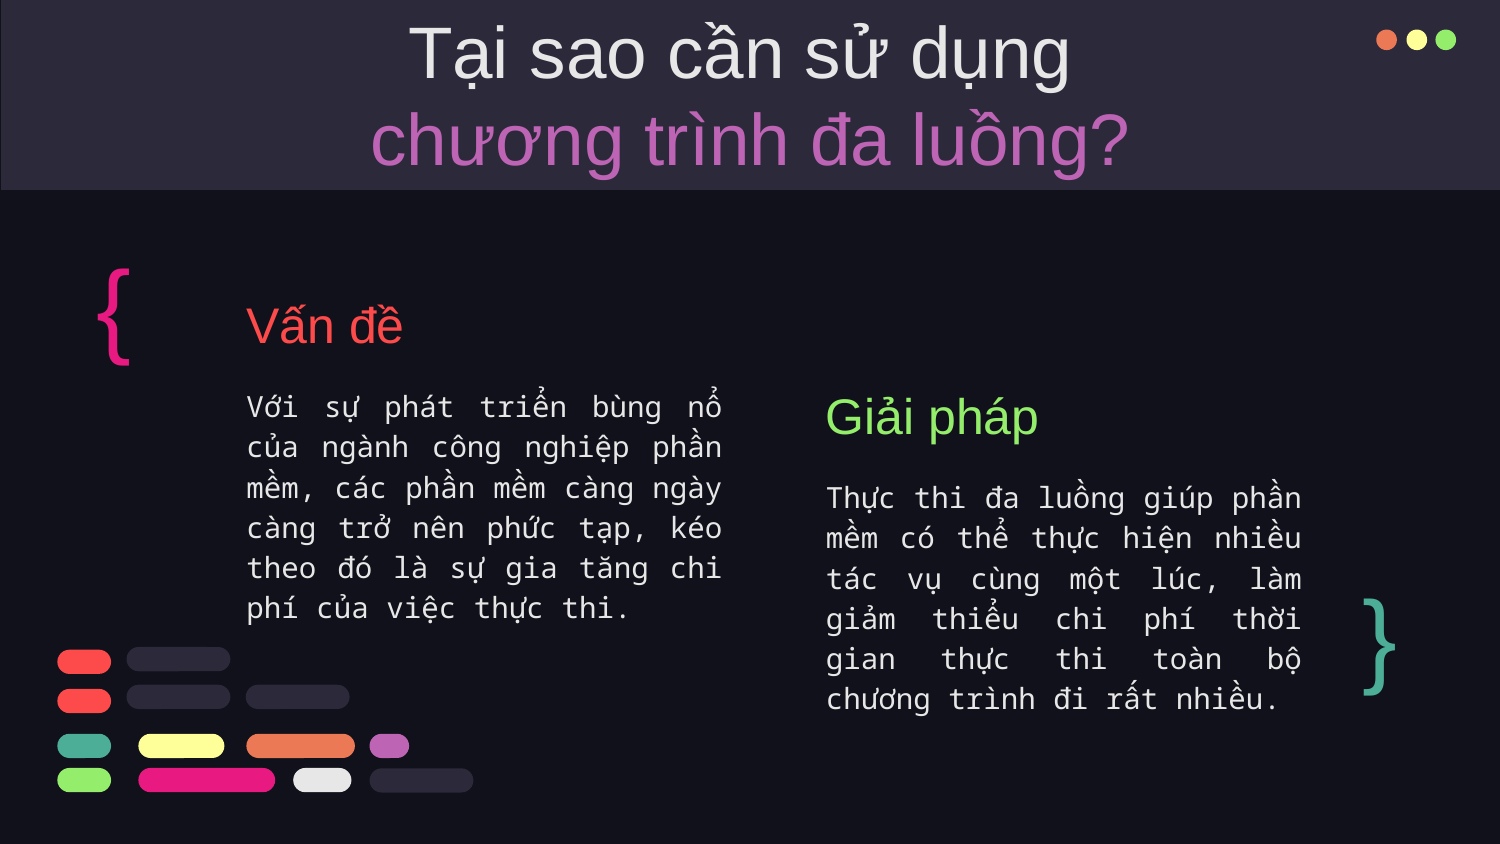

# Tại sao cần sử dụng chương trình đa luồng?
{
Vấn đề
Giải pháp
Với sự phát triển bùng nổ của ngành công nghiệp phần mềm, các phần mềm càng ngày càng trở nên phức tạp, kéo theo đó là sự gia tăng chi phí của việc thực thi.
Thực thi đa luồng giúp phần mềm có thể thực hiện nhiều tác vụ cùng một lúc, làm giảm thiểu chi phí thời gian thực thi toàn bộ chương trình đi rất nhiều.

}